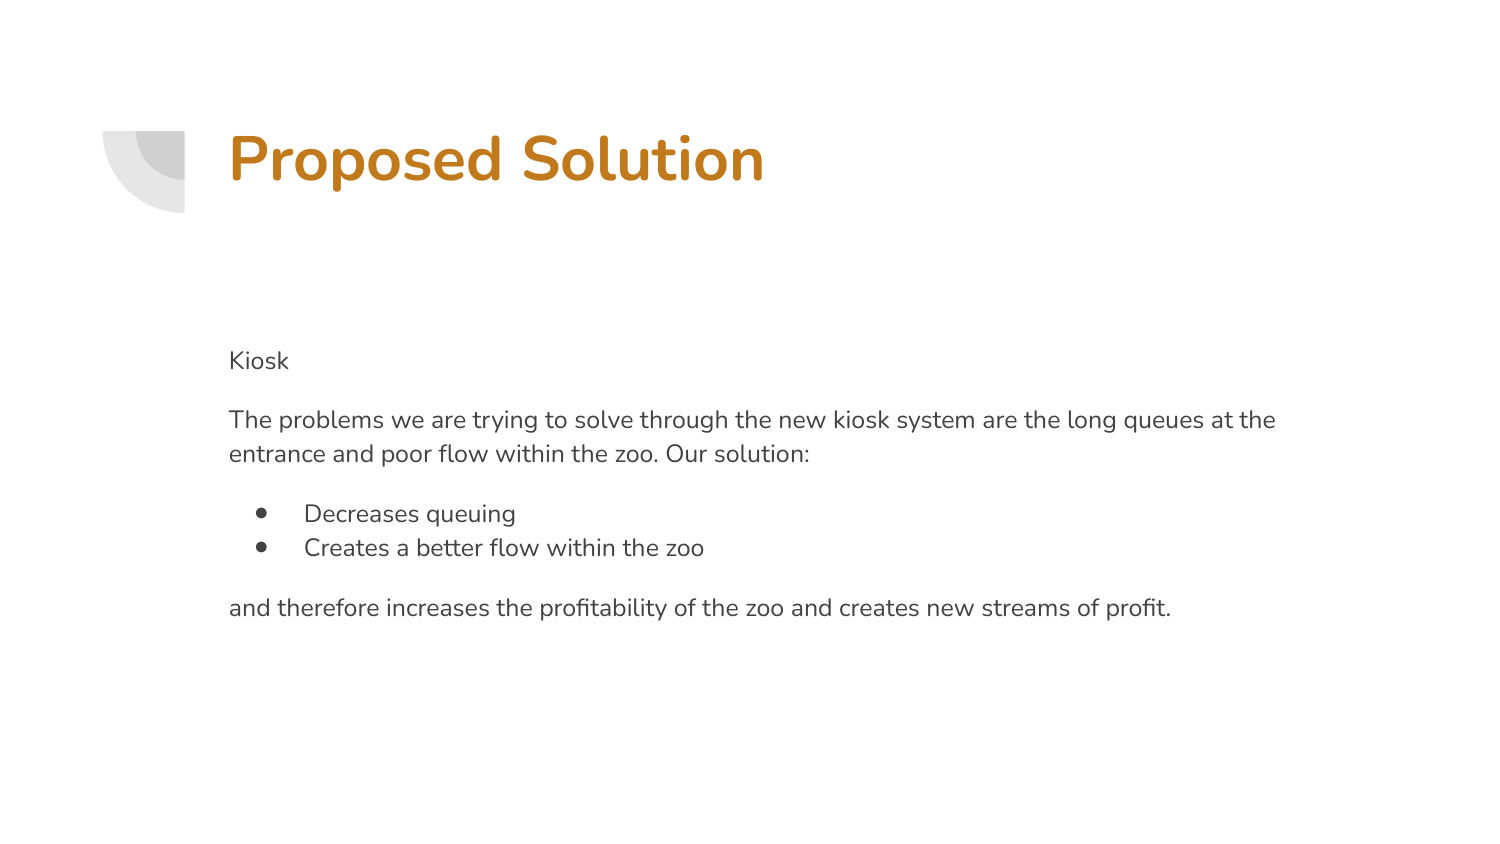

# Proposed Solution

Kiosk
The problems we are trying to solve through the new kiosk system are the long queues at the entrance and poor flow within the zoo. Our solution:
Decreases queuing
Creates a better flow within the zoo
and therefore increases the profitability of the zoo and creates new streams of profit.